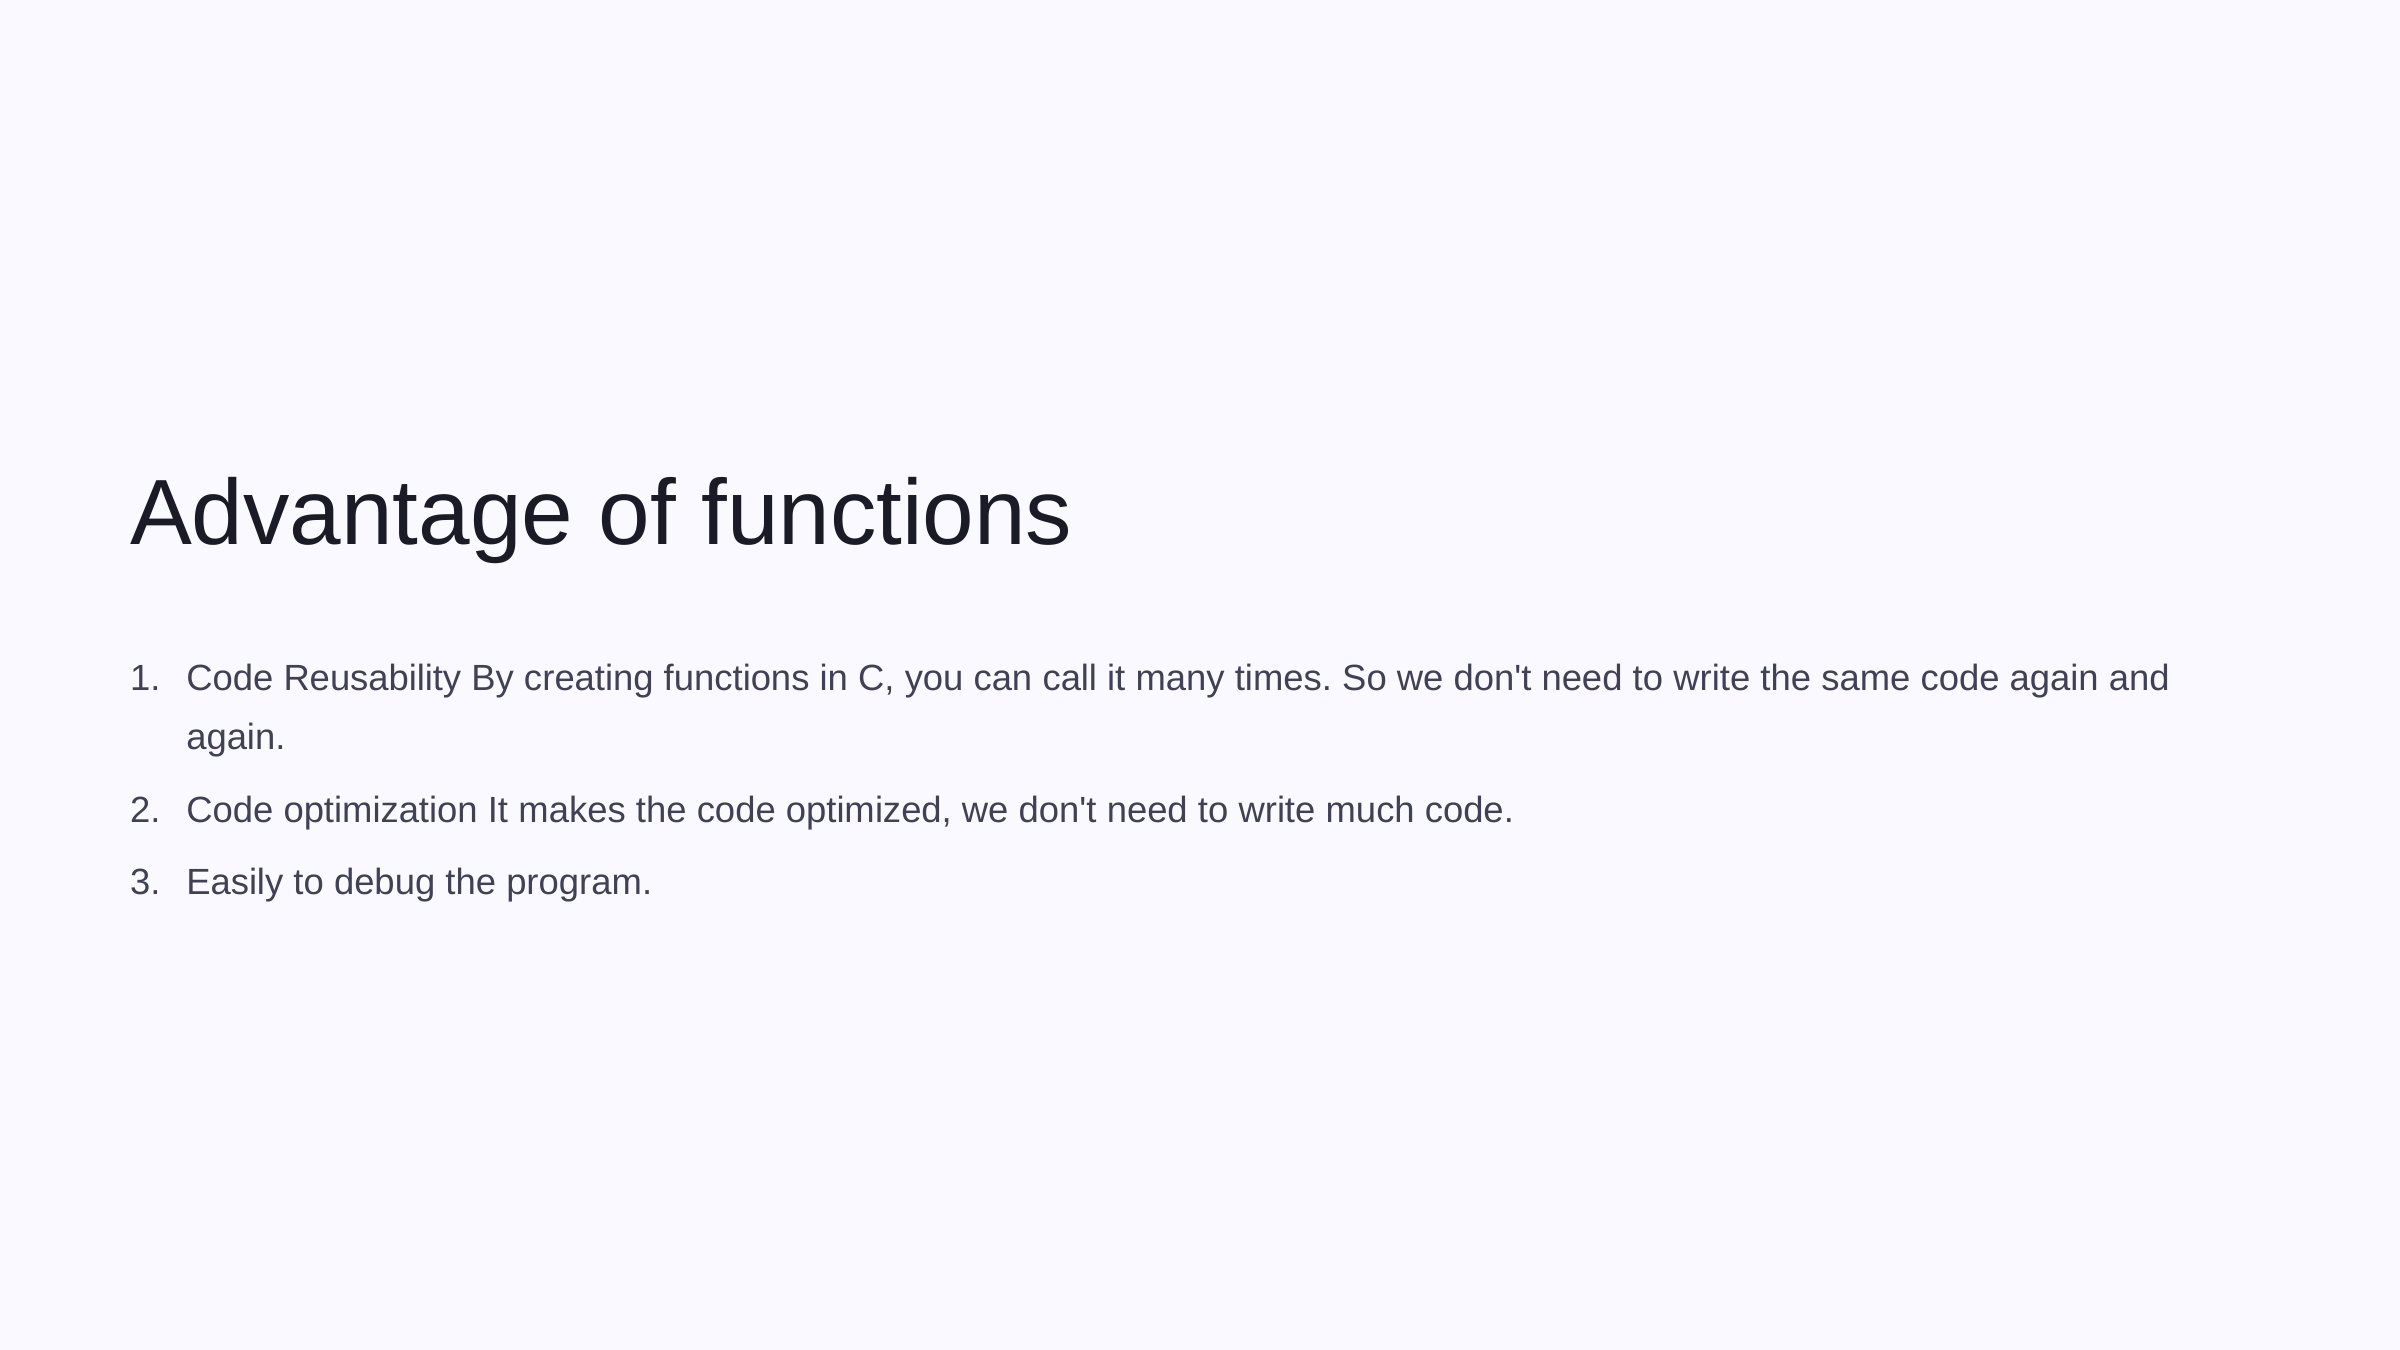

Advantage of functions
Code Reusability By creating functions in C, you can call it many times. So we don't need to write the same code again and again.
Code optimization It makes the code optimized, we don't need to write much code.
Easily to debug the program.